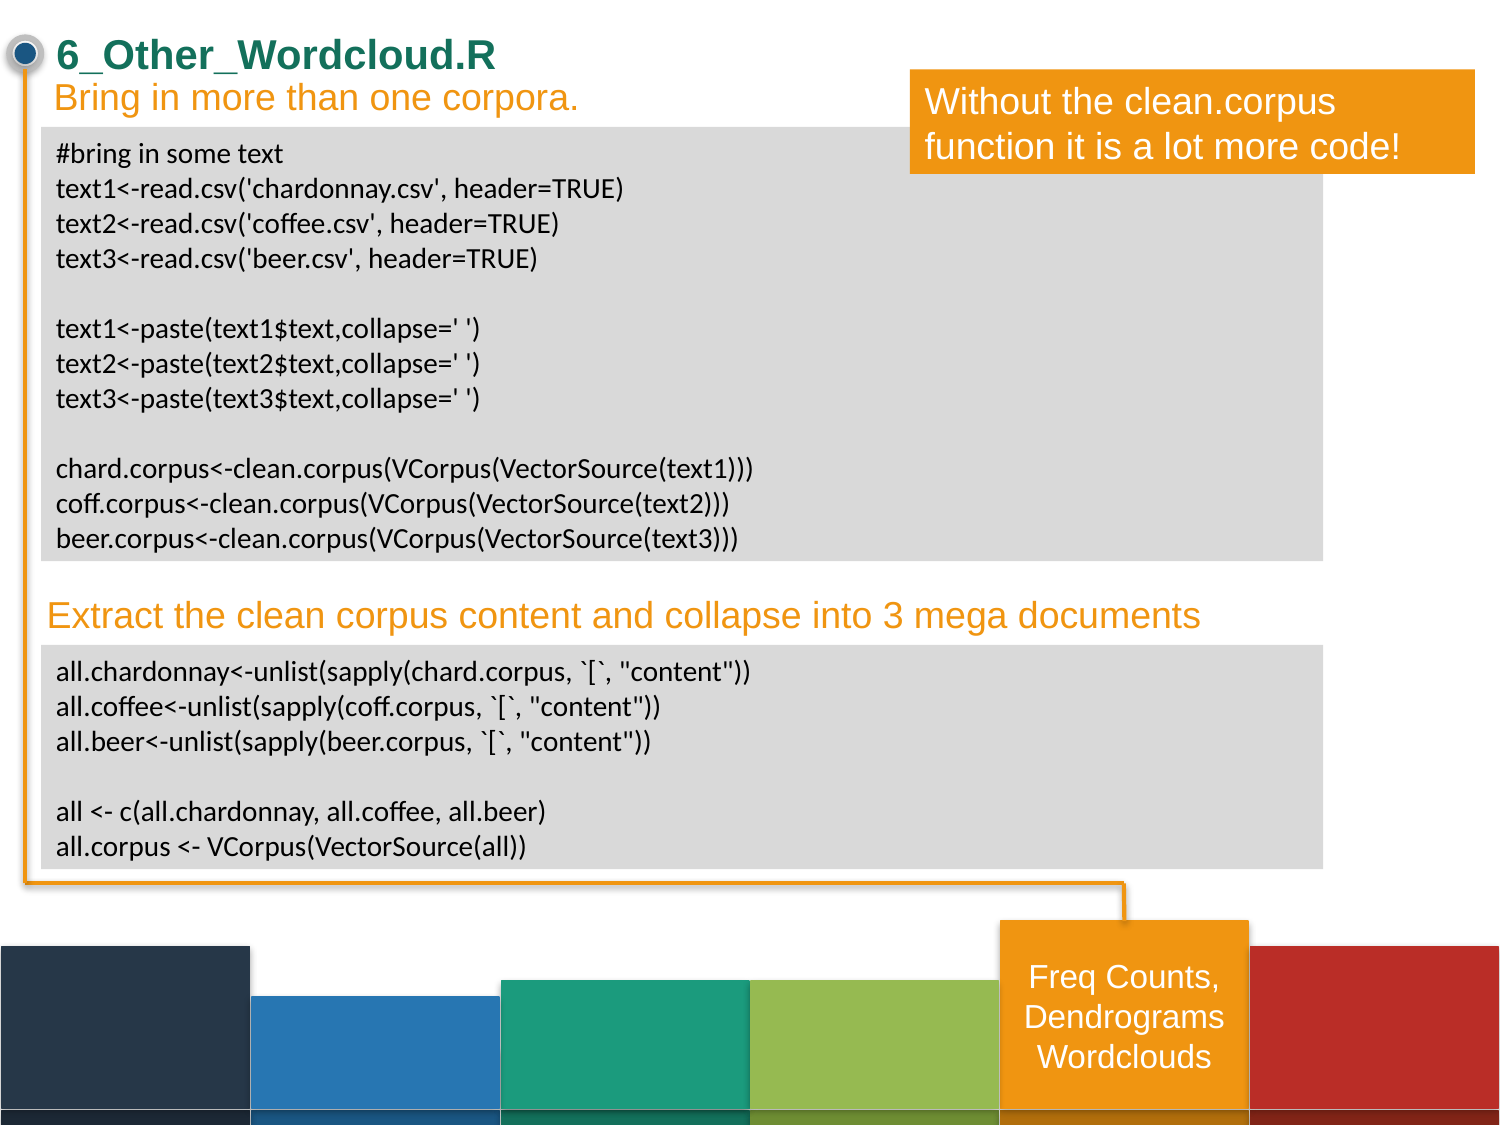

# 6_Other_Wordcloud.R

Bring in more than one corpora.
Without the clean.corpus function it is a lot more code!
#bring in some text
text1<-read.csv('chardonnay.csv', header=TRUE)
text2<-read.csv('coffee.csv', header=TRUE)
text3<-read.csv('beer.csv', header=TRUE)

text1<-paste(text1$text,collapse=' ')
text2<-paste(text2$text,collapse=' ')
text3<-paste(text3$text,collapse=' ')

chard.corpus<-clean.corpus(VCorpus(VectorSource(text1)))
coff.corpus<-clean.corpus(VCorpus(VectorSource(text2)))
beer.corpus<-clean.corpus(VCorpus(VectorSource(text3)))
Extract the clean corpus content and collapse into 3 mega documents
all.chardonnay<-unlist(sapply(chard.corpus, `[`, "content"))
all.coffee<-unlist(sapply(coff.corpus, `[`, "content"))
all.beer<-unlist(sapply(beer.corpus, `[`, "content"))

all <- c(all.chardonnay, all.coffee, all.beer)
all.corpus <- VCorpus(VectorSource(all))
Freq Counts, Dendrograms
Wordclouds